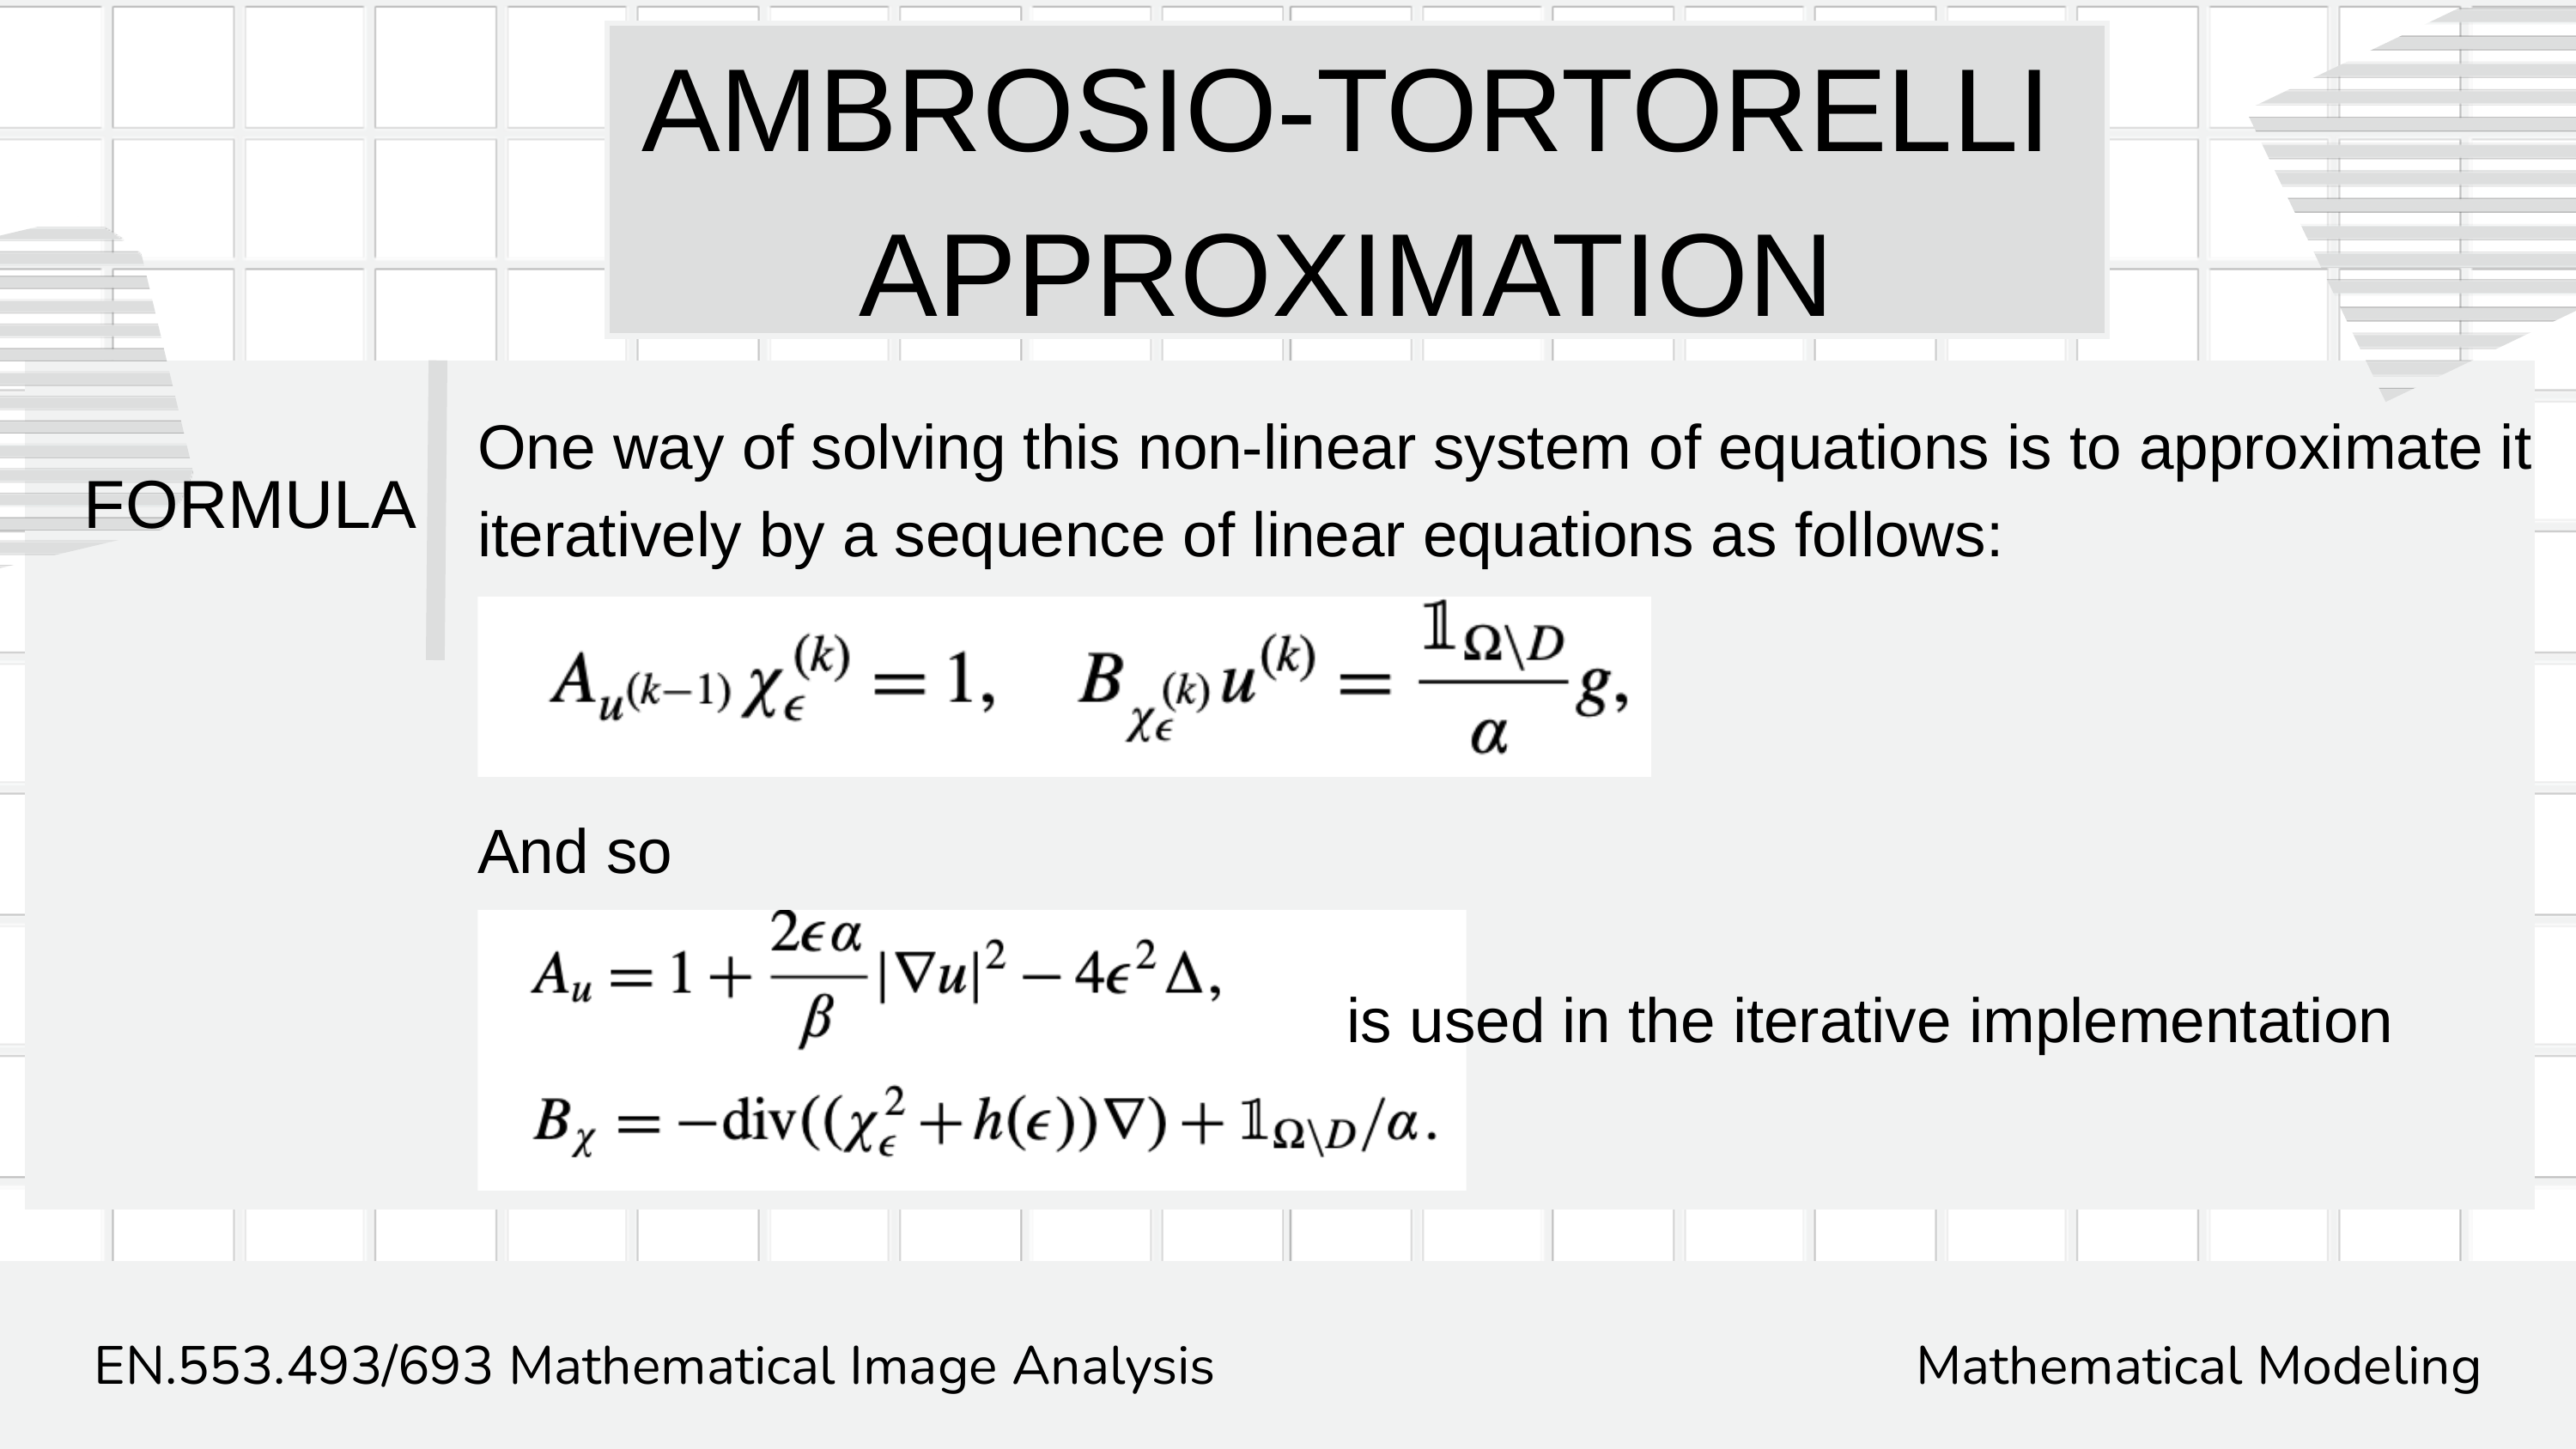

AMBROSIO-TORTORELLI APPROXIMATION

One way of solving this non-linear system of equations is to approximate it iteratively by a sequence of linear equations as follows:

FORMULA

And so

is used in the iterative implementation

EN.553.493/693 Mathematical Image Analysis
Mathematical Modeling